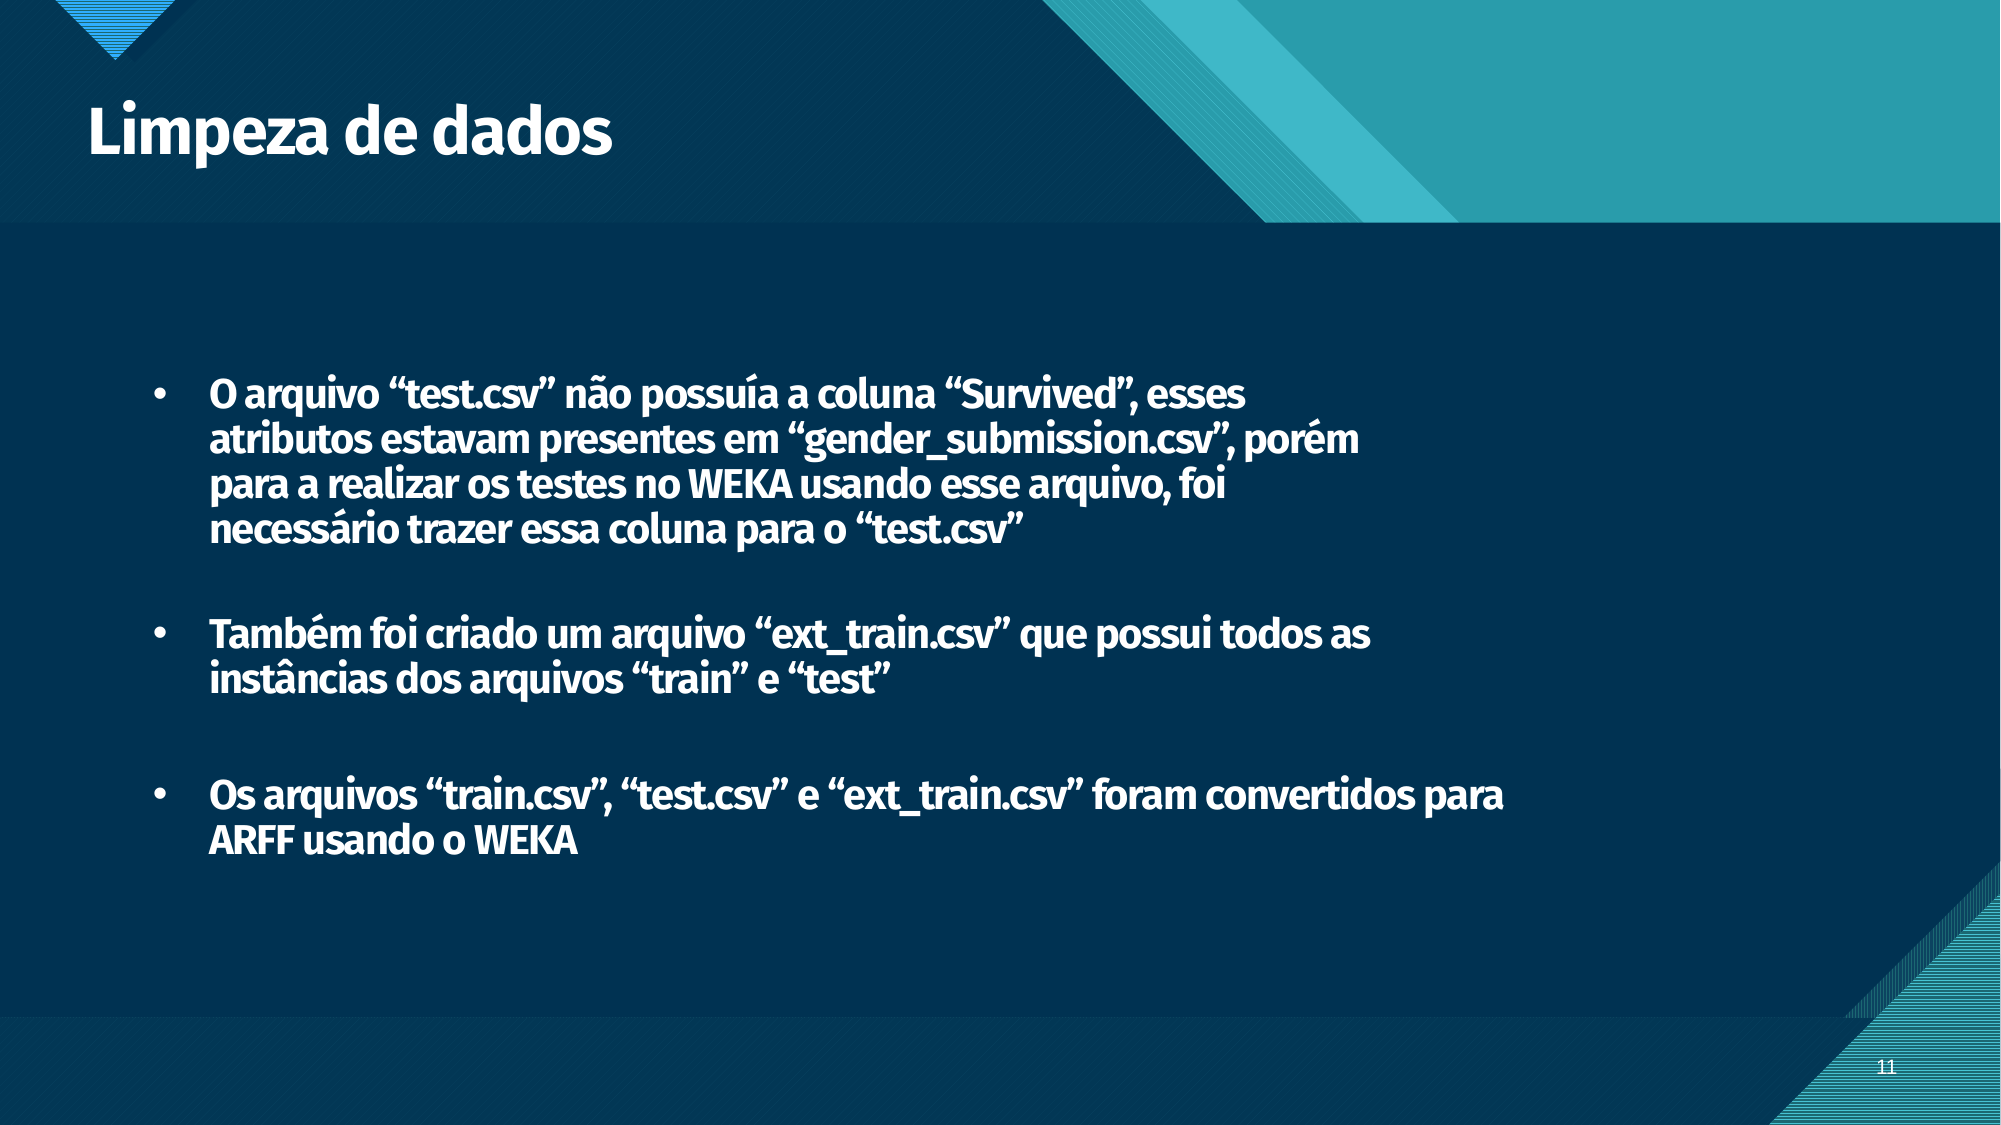

# Limpeza de dados
O arquivo “test.csv” não possuía a coluna “Survived”, esses atributos estavam presentes em “gender_submission.csv”, porém para a realizar os testes no WEKA usando esse arquivo, foi necessário trazer essa coluna para o “test.csv”
Também foi criado um arquivo “ext_train.csv” que possui todos as instâncias dos arquivos “train” e “test”
Os arquivos “train.csv”, “test.csv” e “ext_train.csv” foram convertidos para ARFF usando o WEKA
11